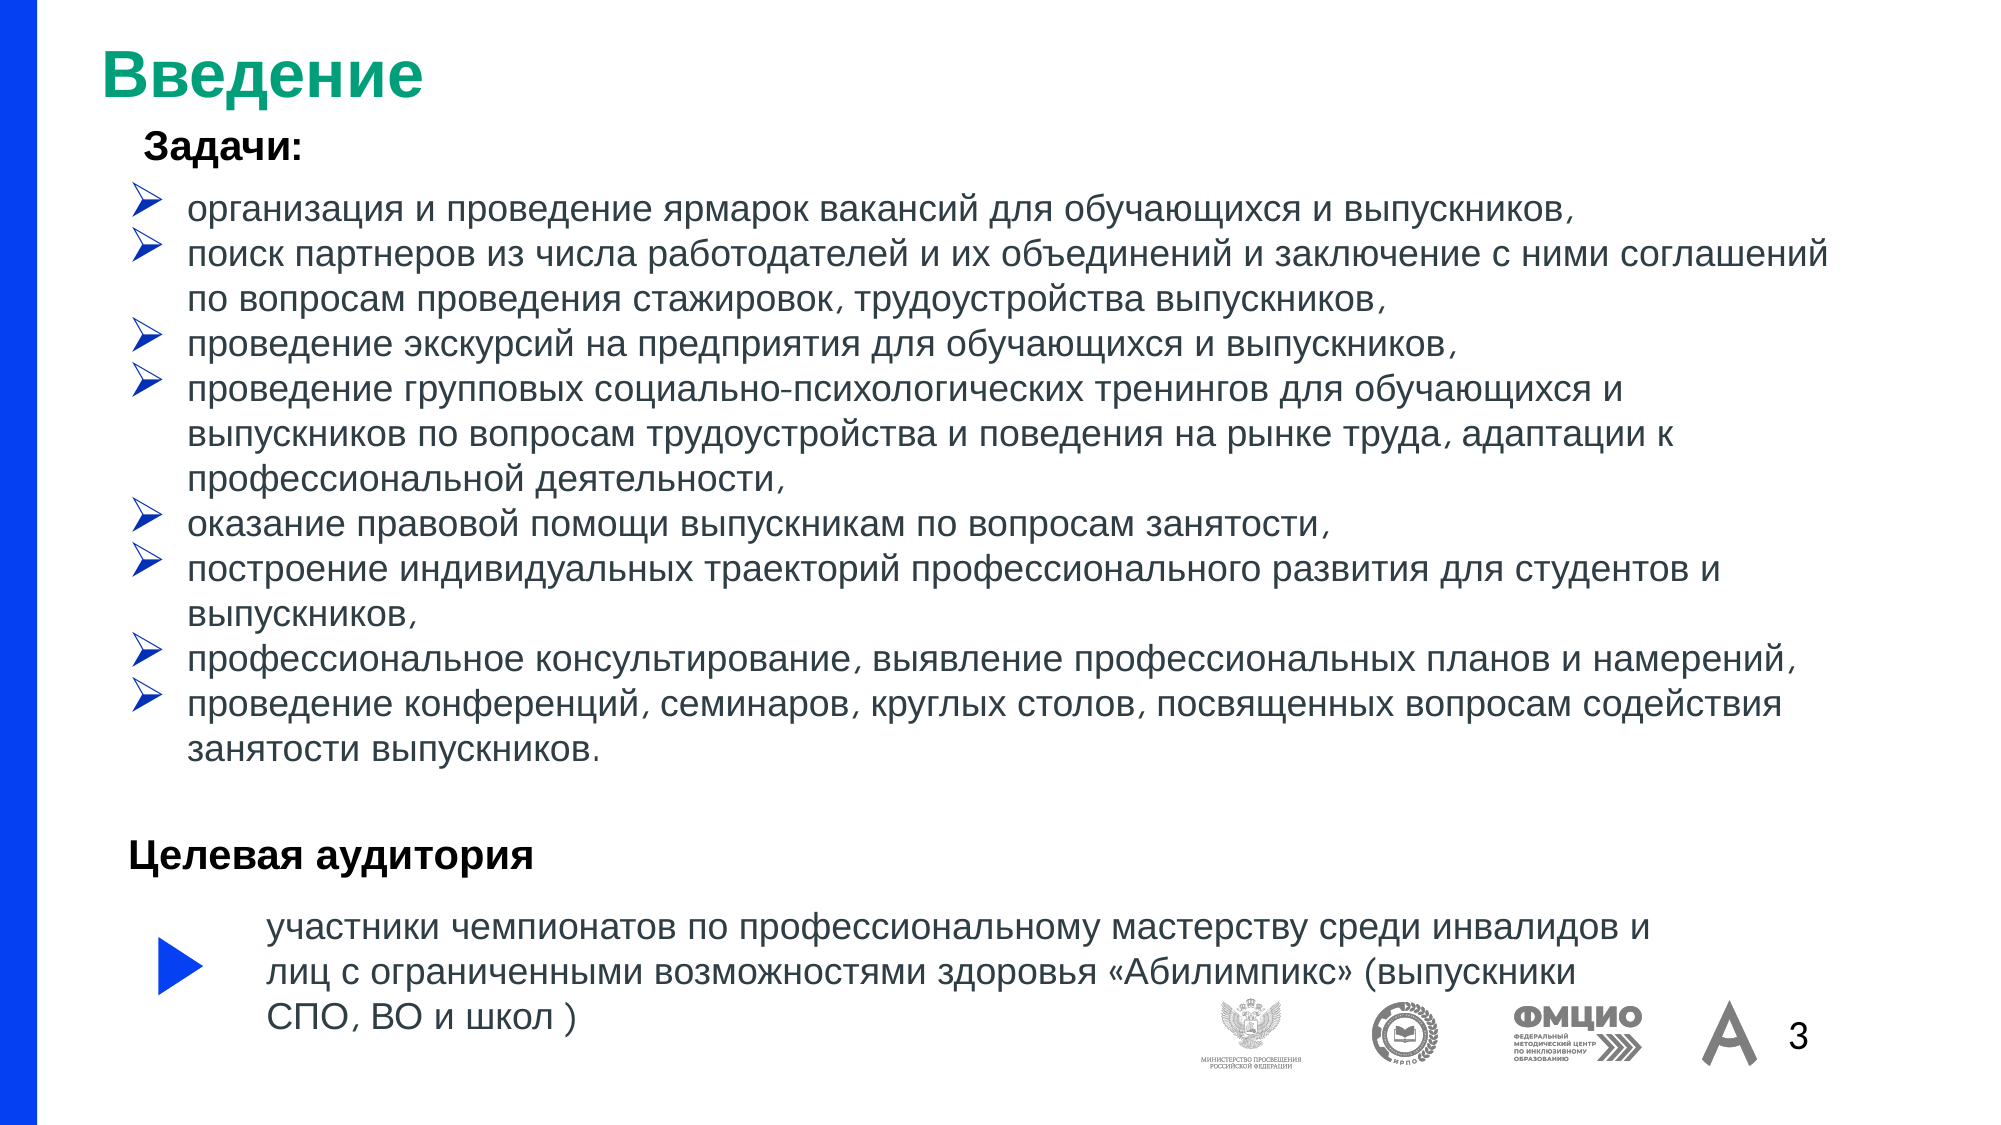

# Введение
Задачи:
организация и проведение ярмарок вакансий для обучающихся и выпускников,
поиск партнеров из числа работодателей и их объединений и заключение с ними соглашений по вопросам проведения стажировок, трудоустройства выпускников,
проведение экскурсий на предприятия для обучающихся и выпускников,
проведение групповых социально-психологических тренингов для обучающихся и выпускников по вопросам трудоустройства и поведения на рынке труда, адаптации к профессиональной деятельности,
оказание правовой помощи выпускникам по вопросам занятости,
построение индивидуальных траекторий профессионального развития для студентов и выпускников,
профессиональное консультирование, выявление профессиональных планов и намерений,
проведение конференций, семинаров, круглых столов, посвященных вопросам содействия занятости выпускников.
Целевая аудитория
участники чемпионатов по профессиональному мастерству среди инвалидов и лиц с ограниченными возможностями здоровья «Абилимпикс» (выпускники СПО, ВО и школ )